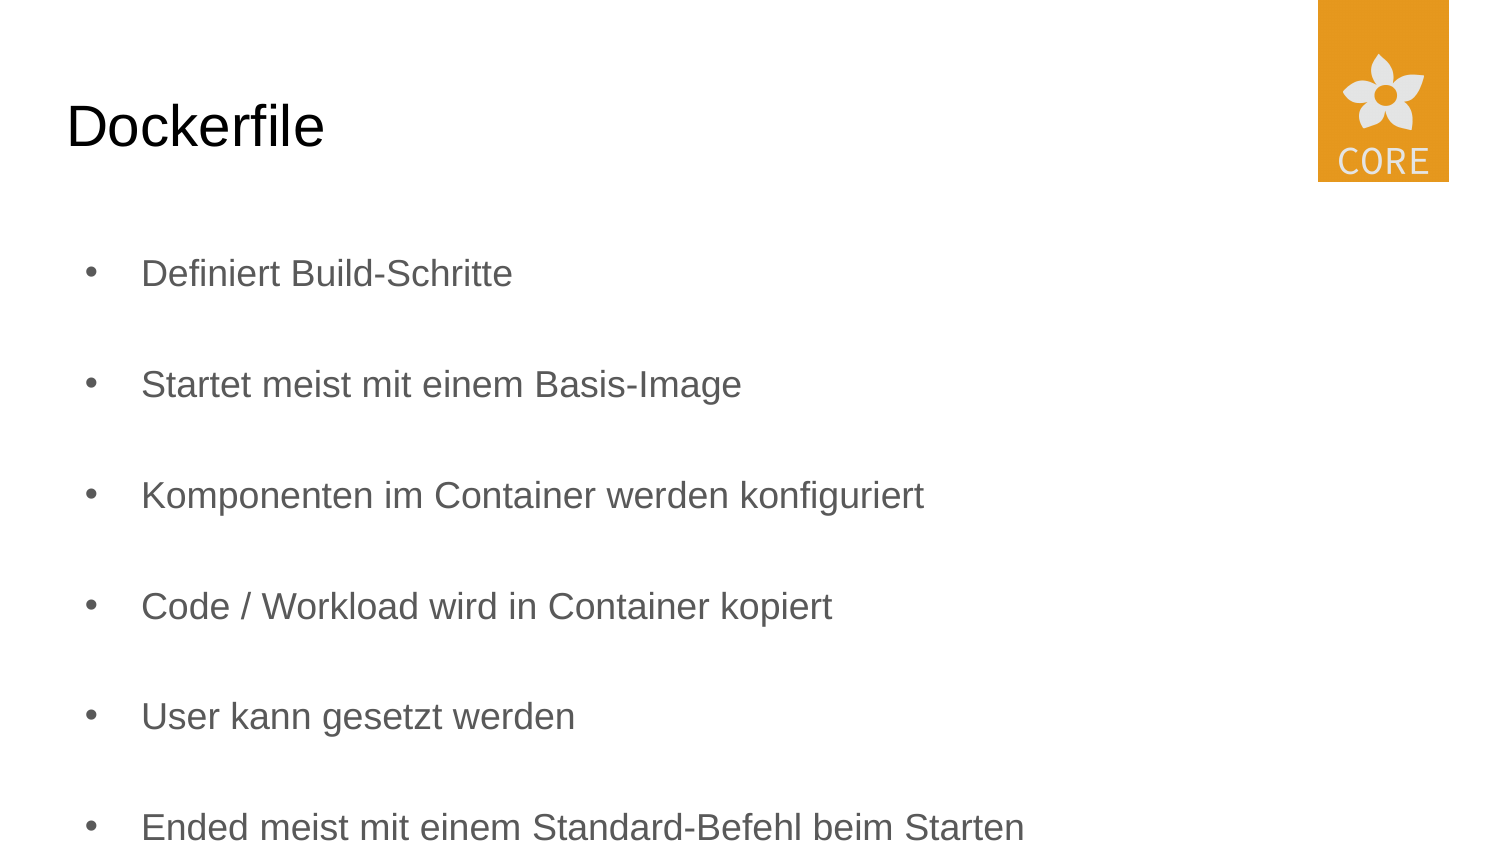

# Dockerfile
Definiert Build-Schritte
Startet meist mit einem Basis-Image
Komponenten im Container werden konfiguriert
Code / Workload wird in Container kopiert
User kann gesetzt werden
Ended meist mit einem Standard-Befehl beim Starten